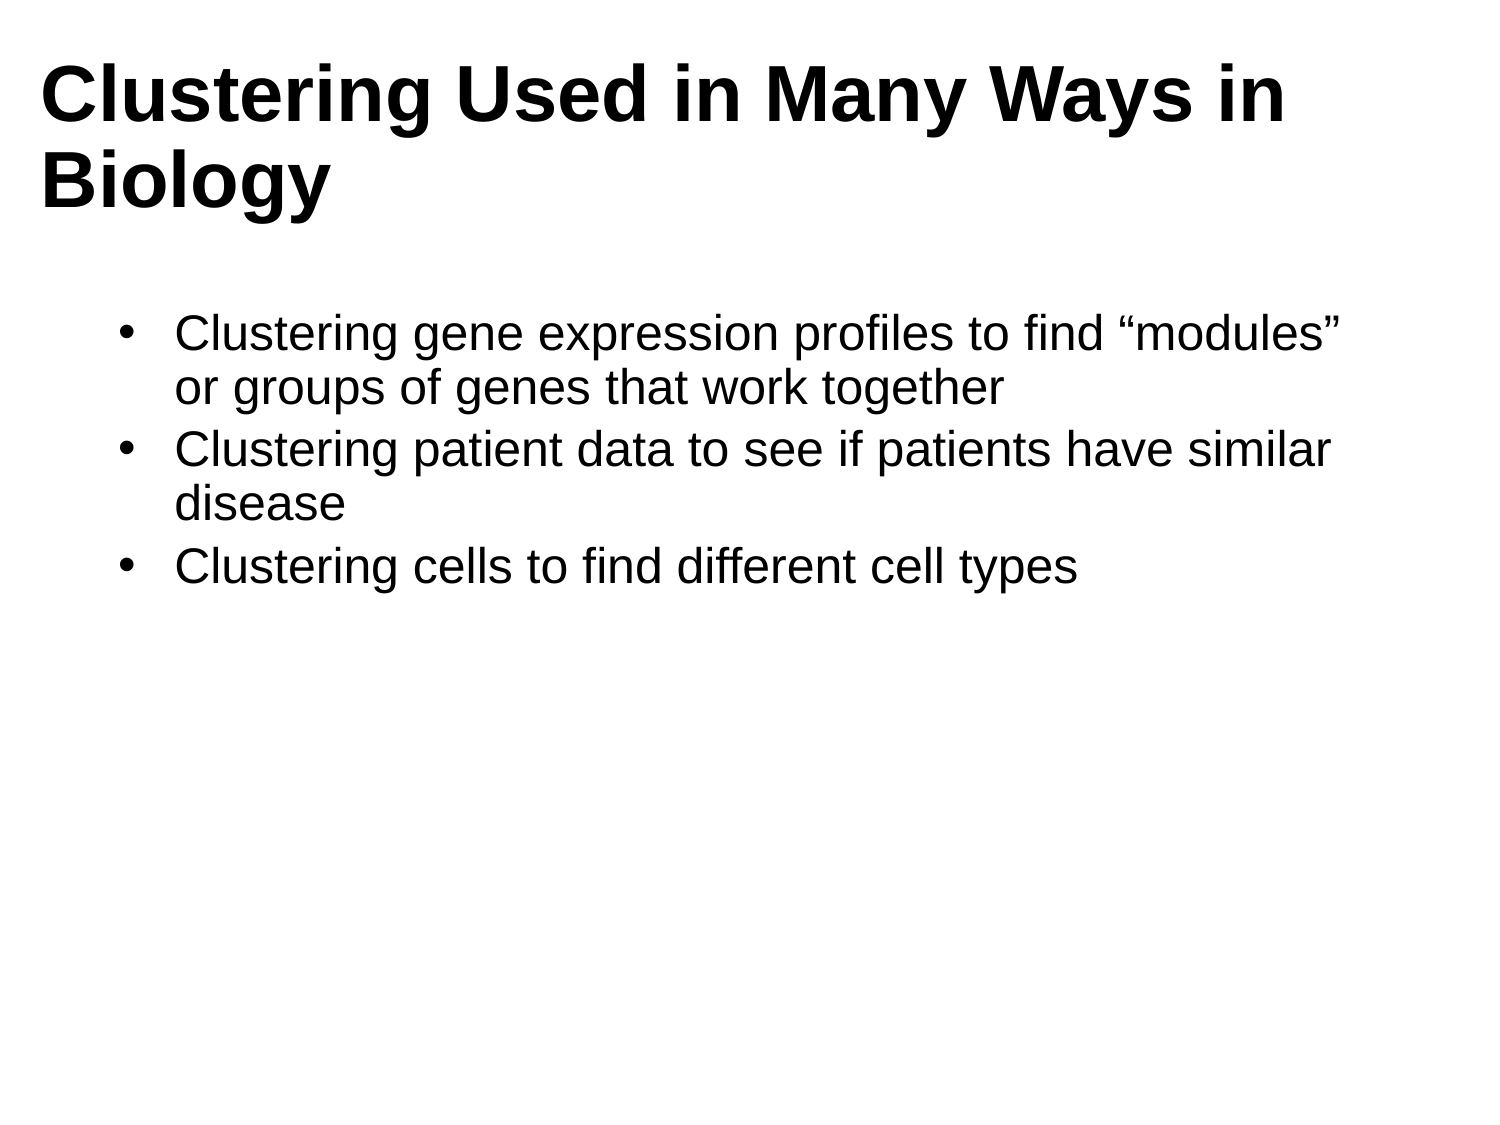

# Clustering Used in Many Ways in Biology
Clustering gene expression profiles to find “modules” or groups of genes that work together
Clustering patient data to see if patients have similar disease
Clustering cells to find different cell types